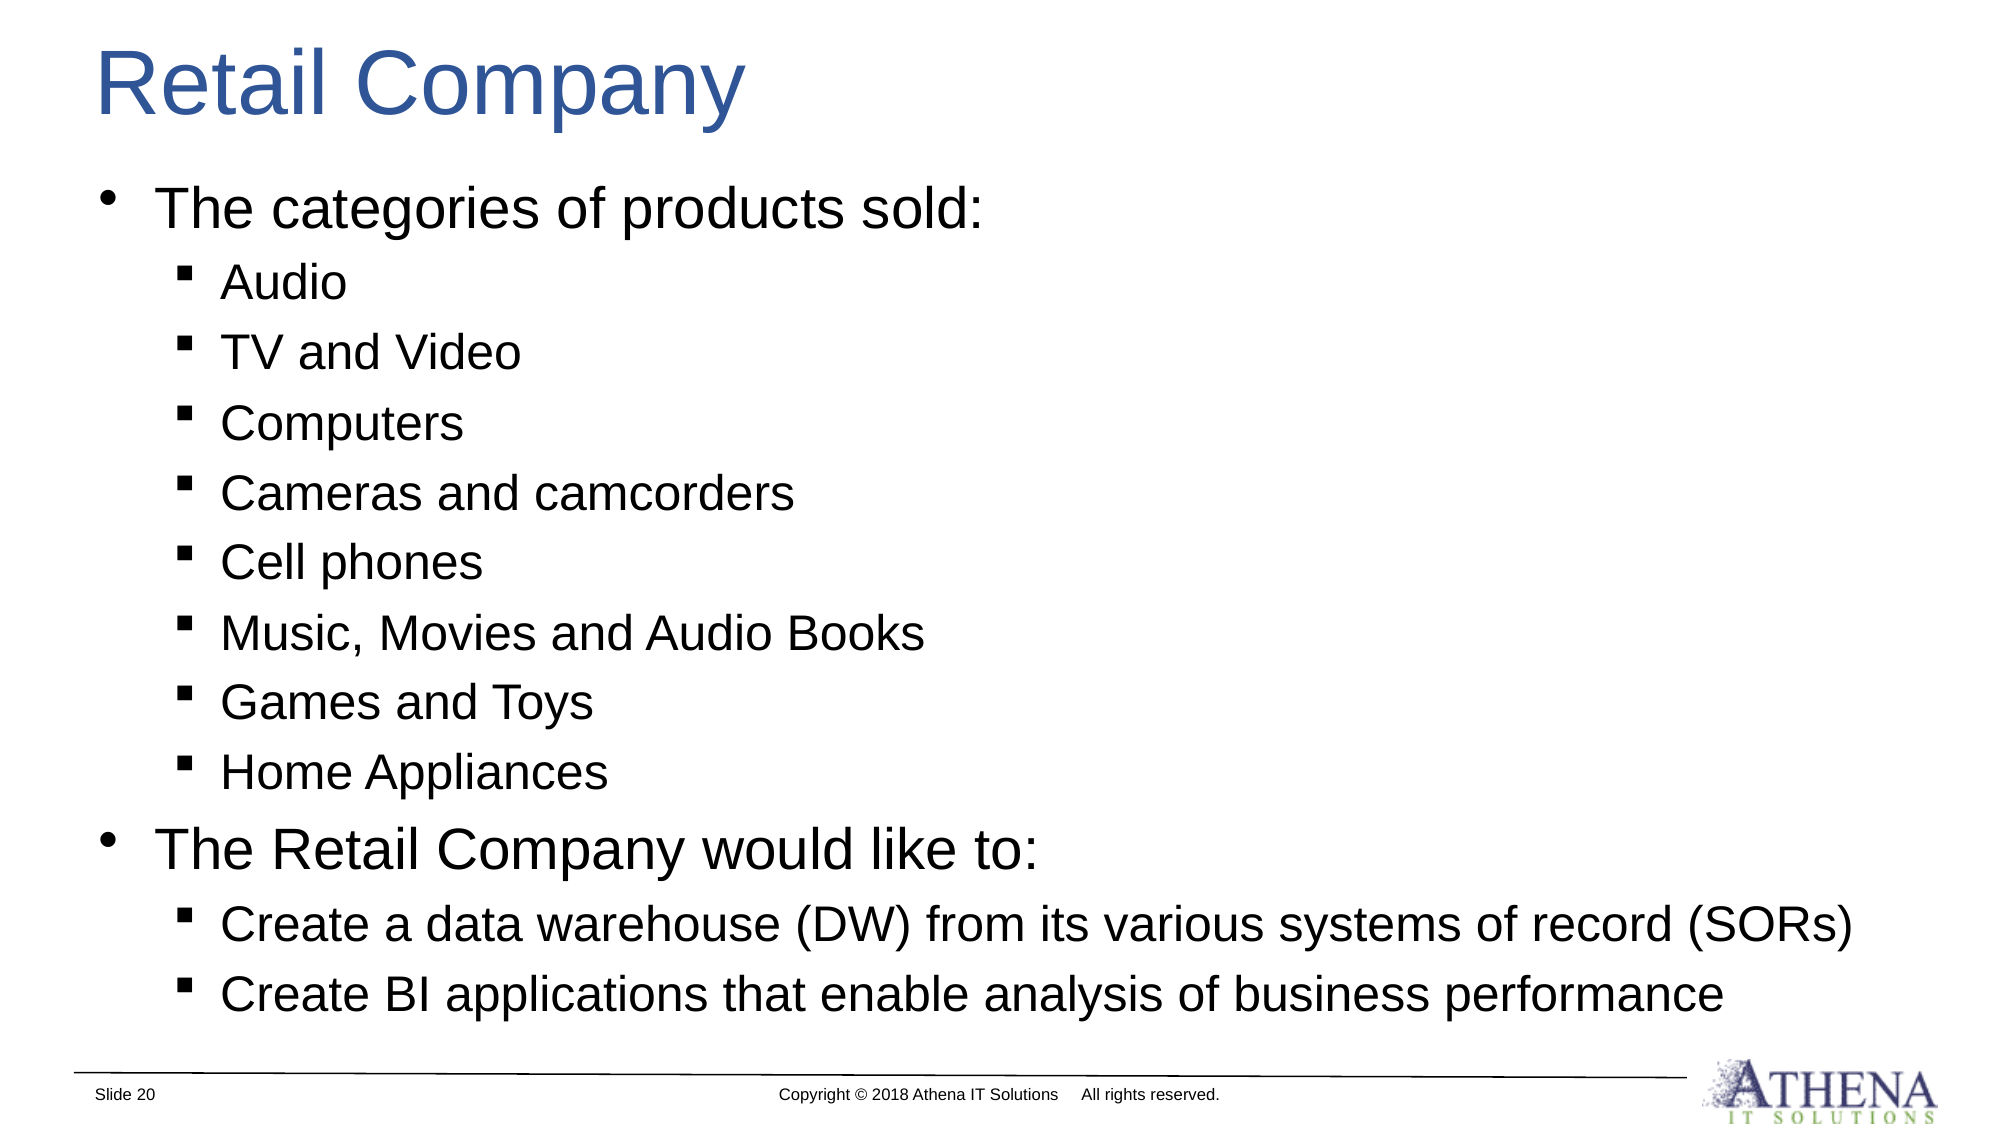

# Retail Company
The categories of products sold:
Audio
TV and Video
Computers
Cameras and camcorders
Cell phones
Music, Movies and Audio Books
Games and Toys
Home Appliances
The Retail Company would like to:
Create a data warehouse (DW) from its various systems of record (SORs)
Create BI applications that enable analysis of business performance

Slide 20
Copyright © 2018 Athena IT Solutions     All rights reserved.